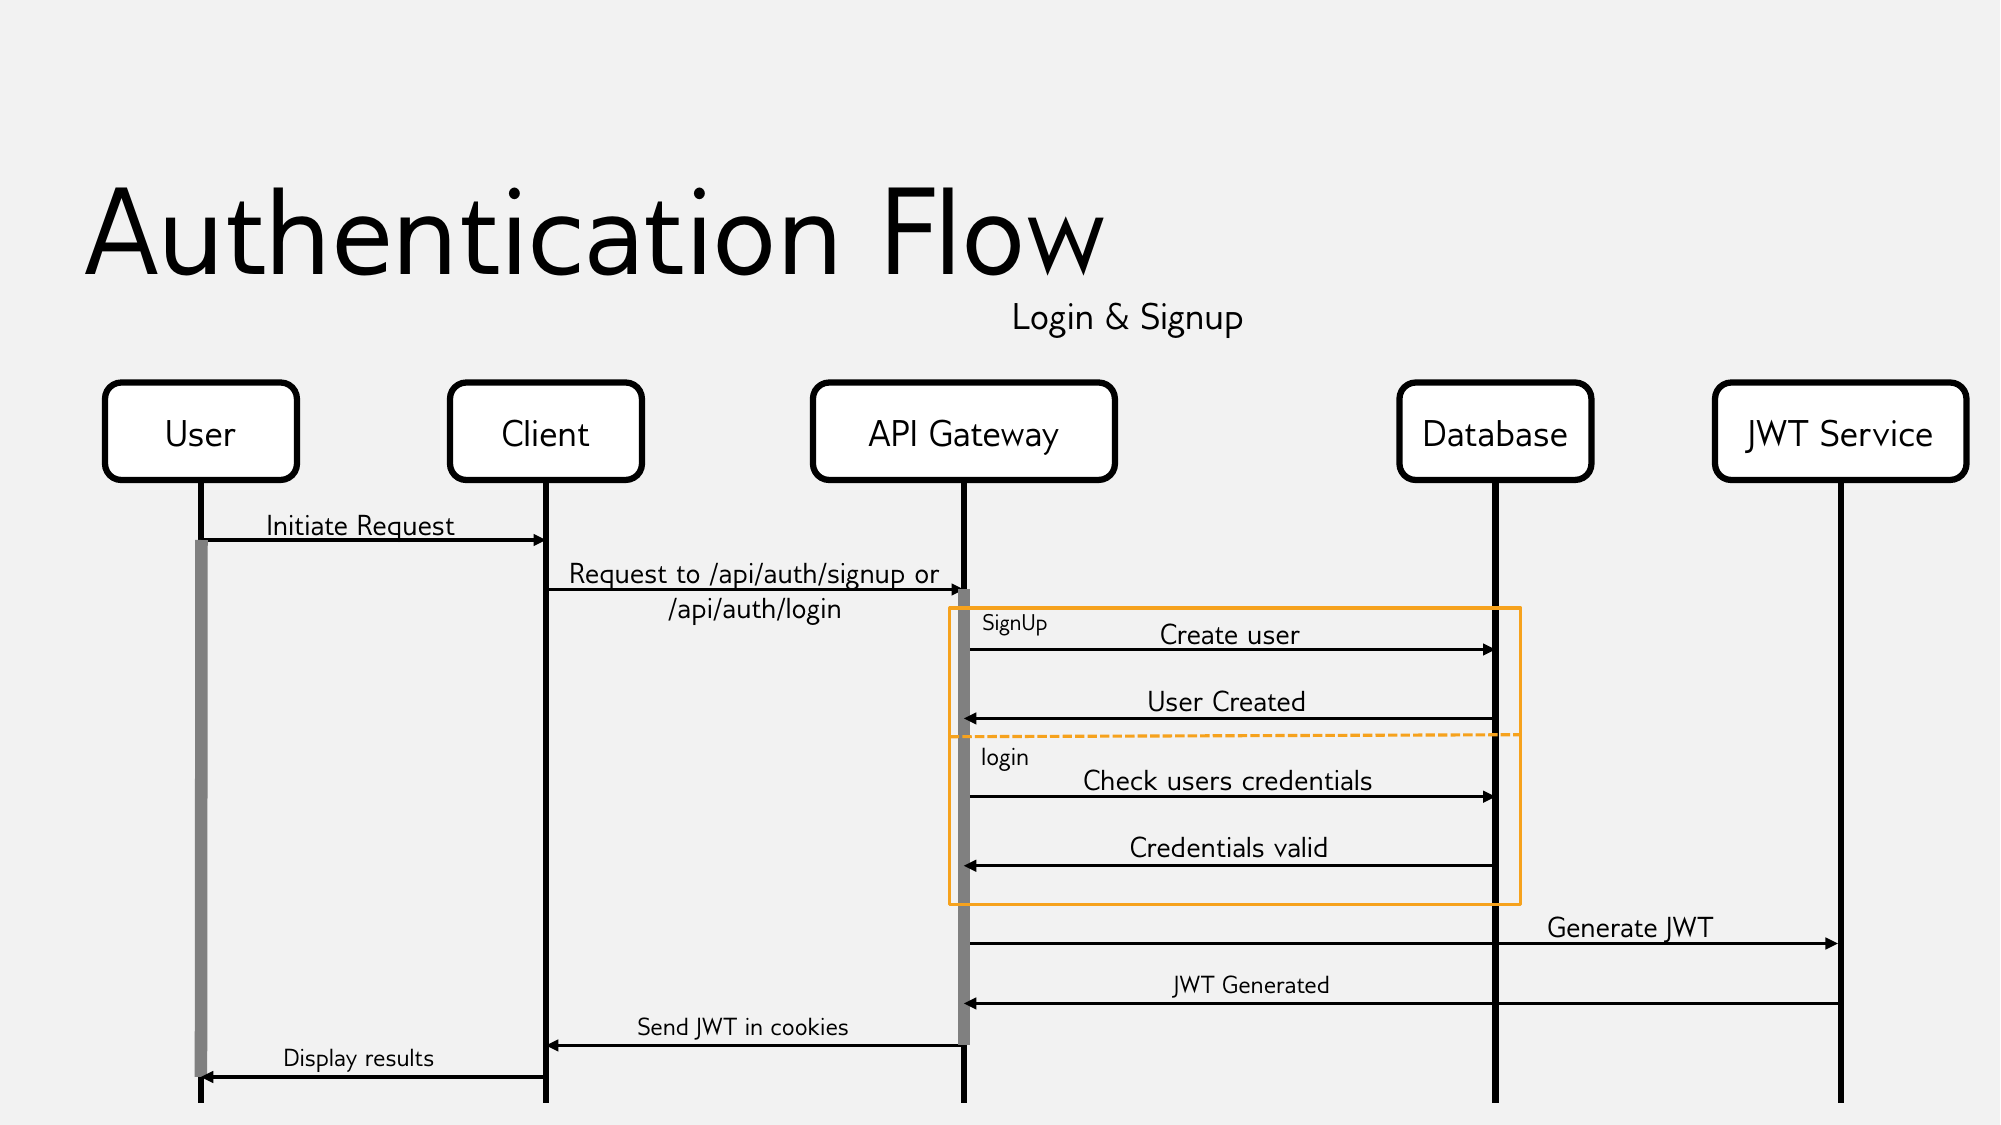

Authentication Flow
Login & Signup
User
Client
API Gateway
Database
JWT Service
Initiate Request
Request to /api/auth/signup or
/api/auth/login
SignUp

Create user
User Created
login
Check users credentials
Credentials valid
Generate JWT
JWT Generated
Send JWT in cookies
Display results